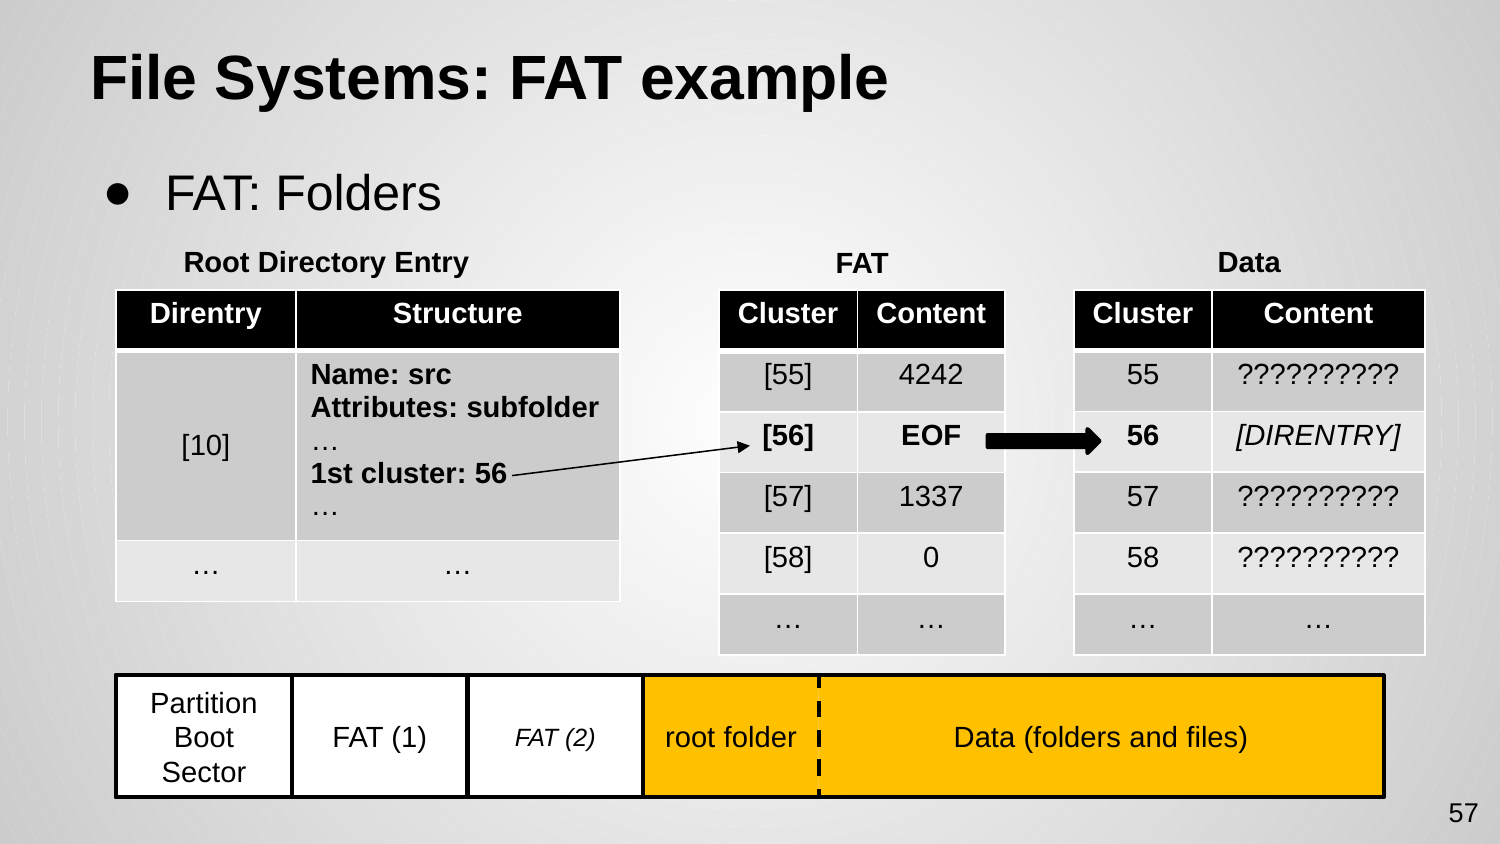

# File Systems: FAT example
FAT: Folders

Root Directory Entry
Data
FAT
| Direntry | Structure |
| --- | --- |
| [10] | Name: src Attributes: subfolder … 1st cluster: 56 … |
| … | … |
| Cluster | Content |
| --- | --- |
| 55 | ?????????? |
| 56 | [DIRENTRY] |
| 57 | ?????????? |
| 58 | ?????????? |
| … | … |
| Cluster | Content |
| --- | --- |
| [55] | 4242 |
| [56] | EOF |
| [57] | 1337 |
| [58] | 0 |
| … | … |

Partition Boot Sector

FAT (1)
FAT (2)
root folder
Data (folders and files)
57